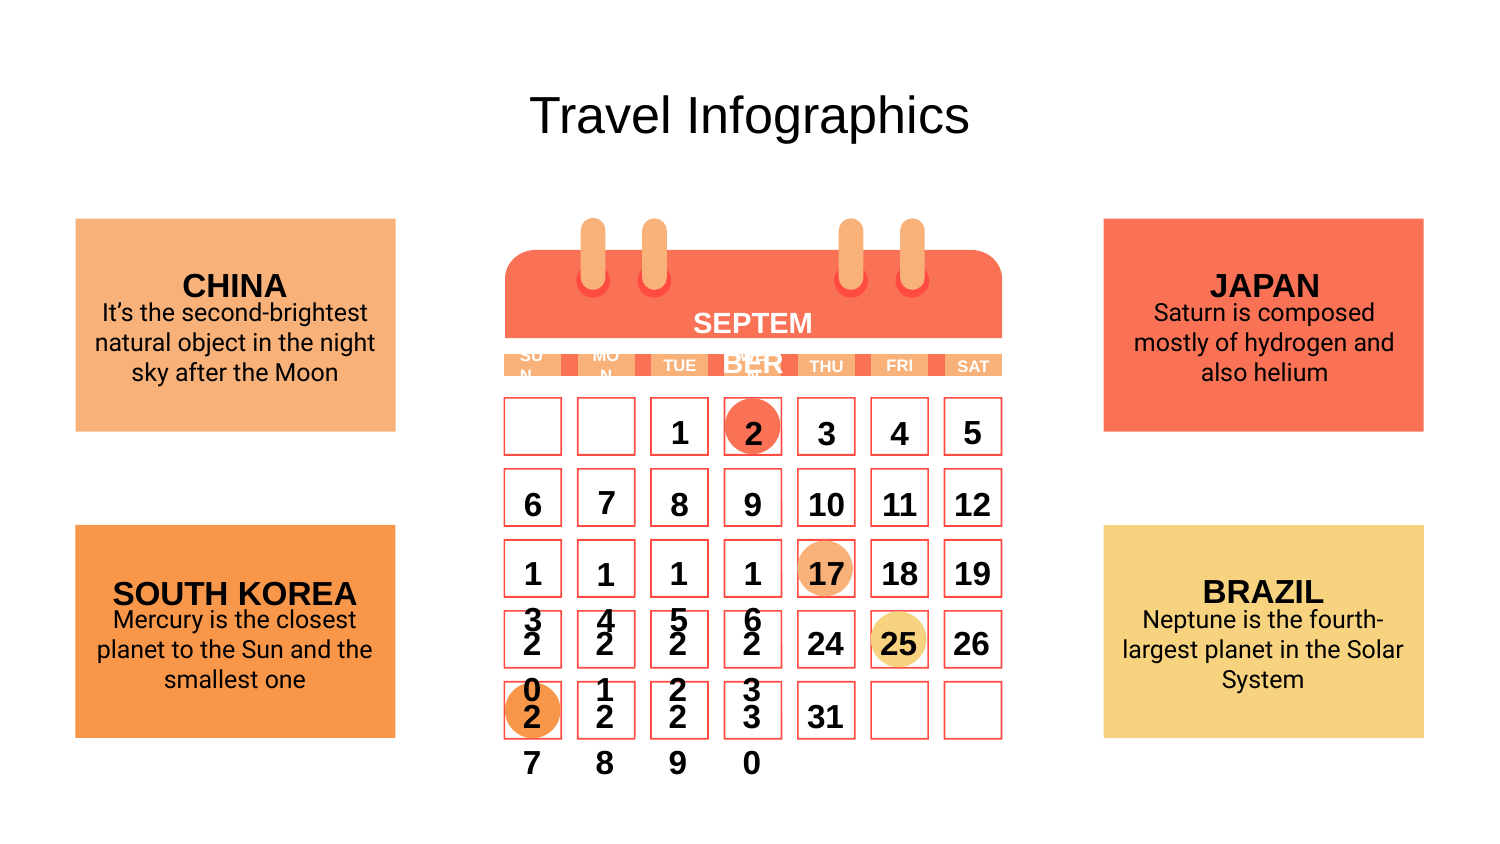

# Travel Infographics

JAPAN
CHINA

It’s the second-brightest natural object in the night
sky after the Moon

Saturn is composed mostly of hydrogen and also helium

SEPTEMBER

SUN
MON
TUE
WEN
FRI
THU
SAT
1
5
3
4
2

7
6
8
9
10
11
12

13
15
16
17
18
19
14

BRAZIL
SOUTH KOREA
Mercury is the closest planet to the Sun and the smallest one
Neptune is the fourth-largest planet in the Solar System

20
22
23
24
25
26
21

30
31
29
28
27